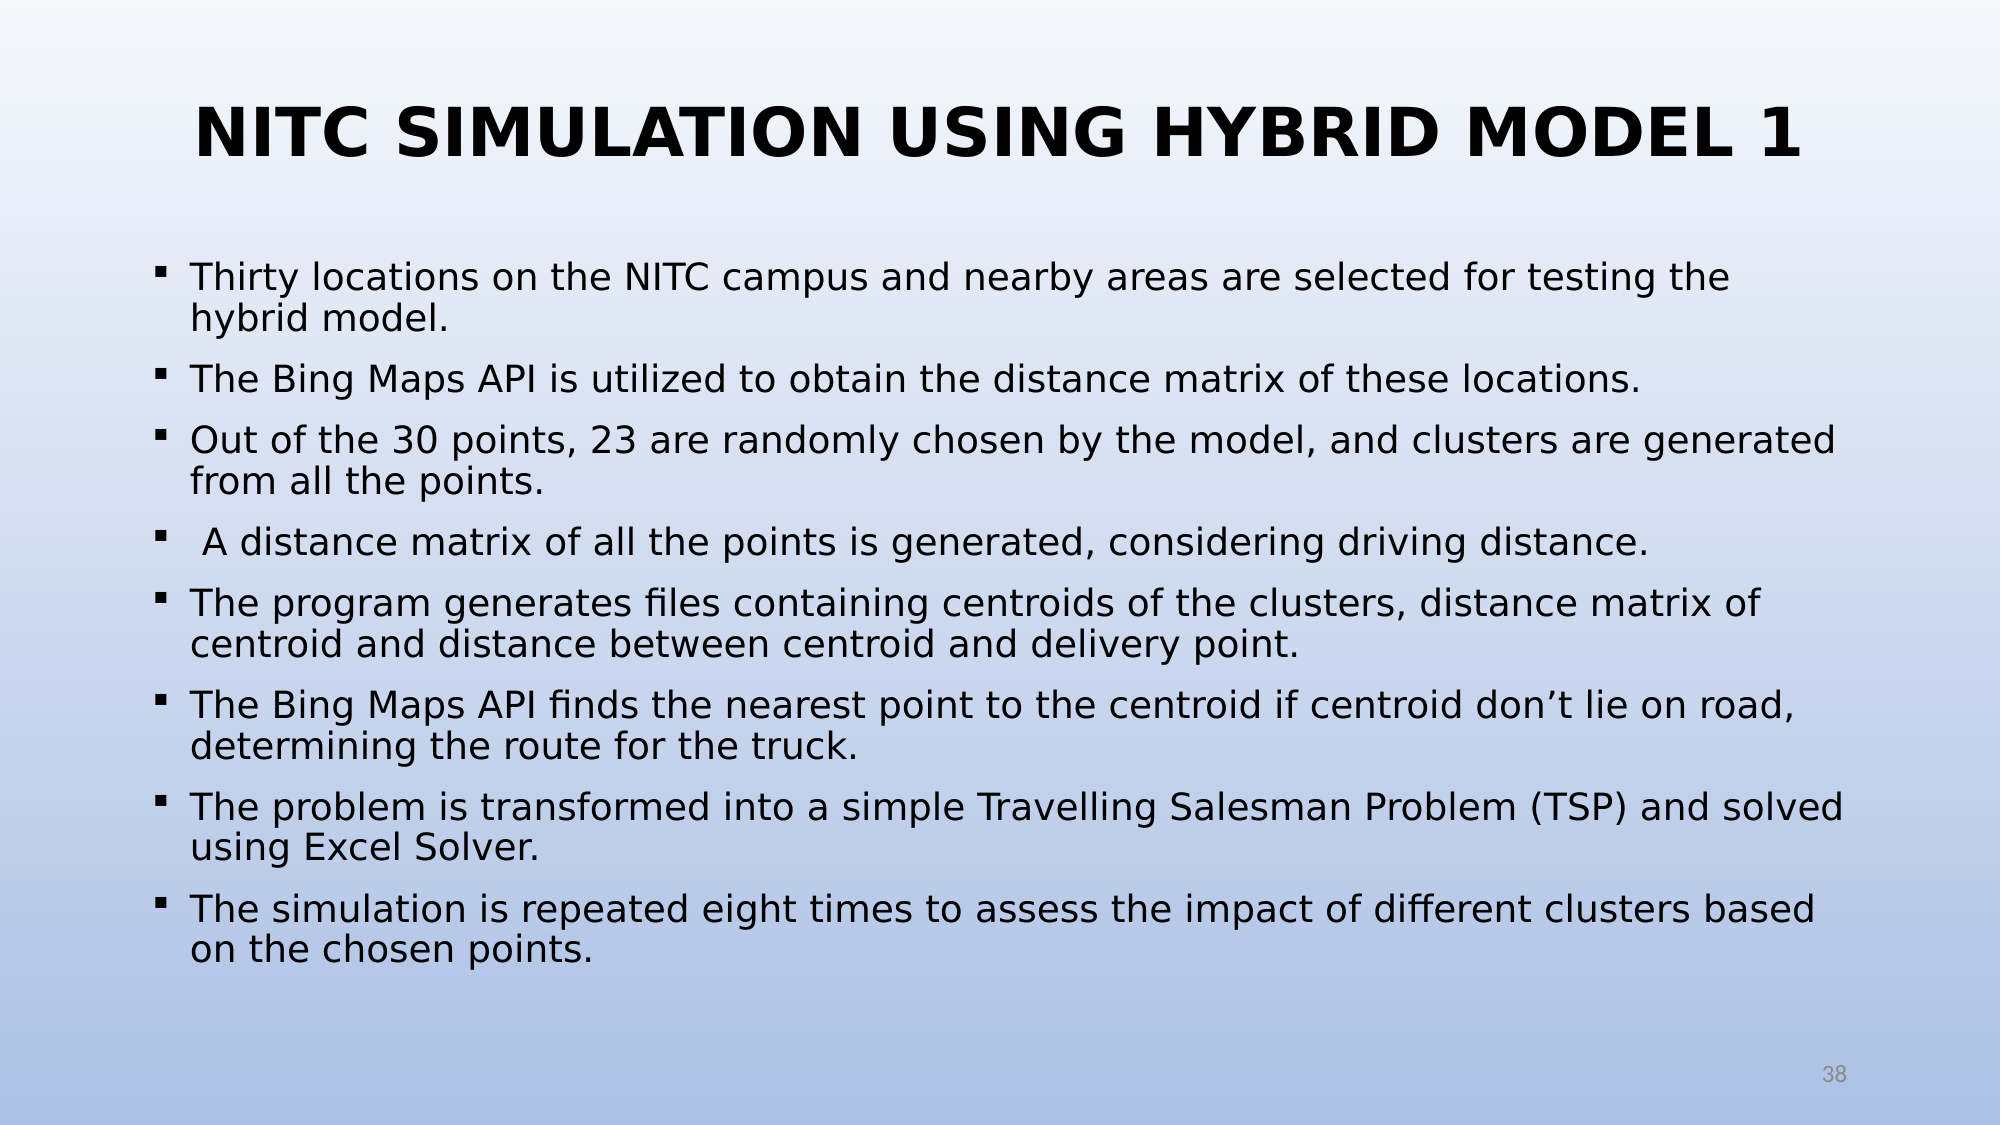

# NITC SIMULATION USING HYBRID MODEL 1
Thirty locations on the NITC campus and nearby areas are selected for testing the hybrid model.
The Bing Maps API is utilized to obtain the distance matrix of these locations.
Out of the 30 points, 23 are randomly chosen by the model, and clusters are generated from all the points.
 A distance matrix of all the points is generated, considering driving distance.
The program generates files containing centroids of the clusters, distance matrix of centroid and distance between centroid and delivery point.
The Bing Maps API finds the nearest point to the centroid if centroid don’t lie on road, determining the route for the truck.
The problem is transformed into a simple Travelling Salesman Problem (TSP) and solved using Excel Solver.
The simulation is repeated eight times to assess the impact of different clusters based on the chosen points.
38